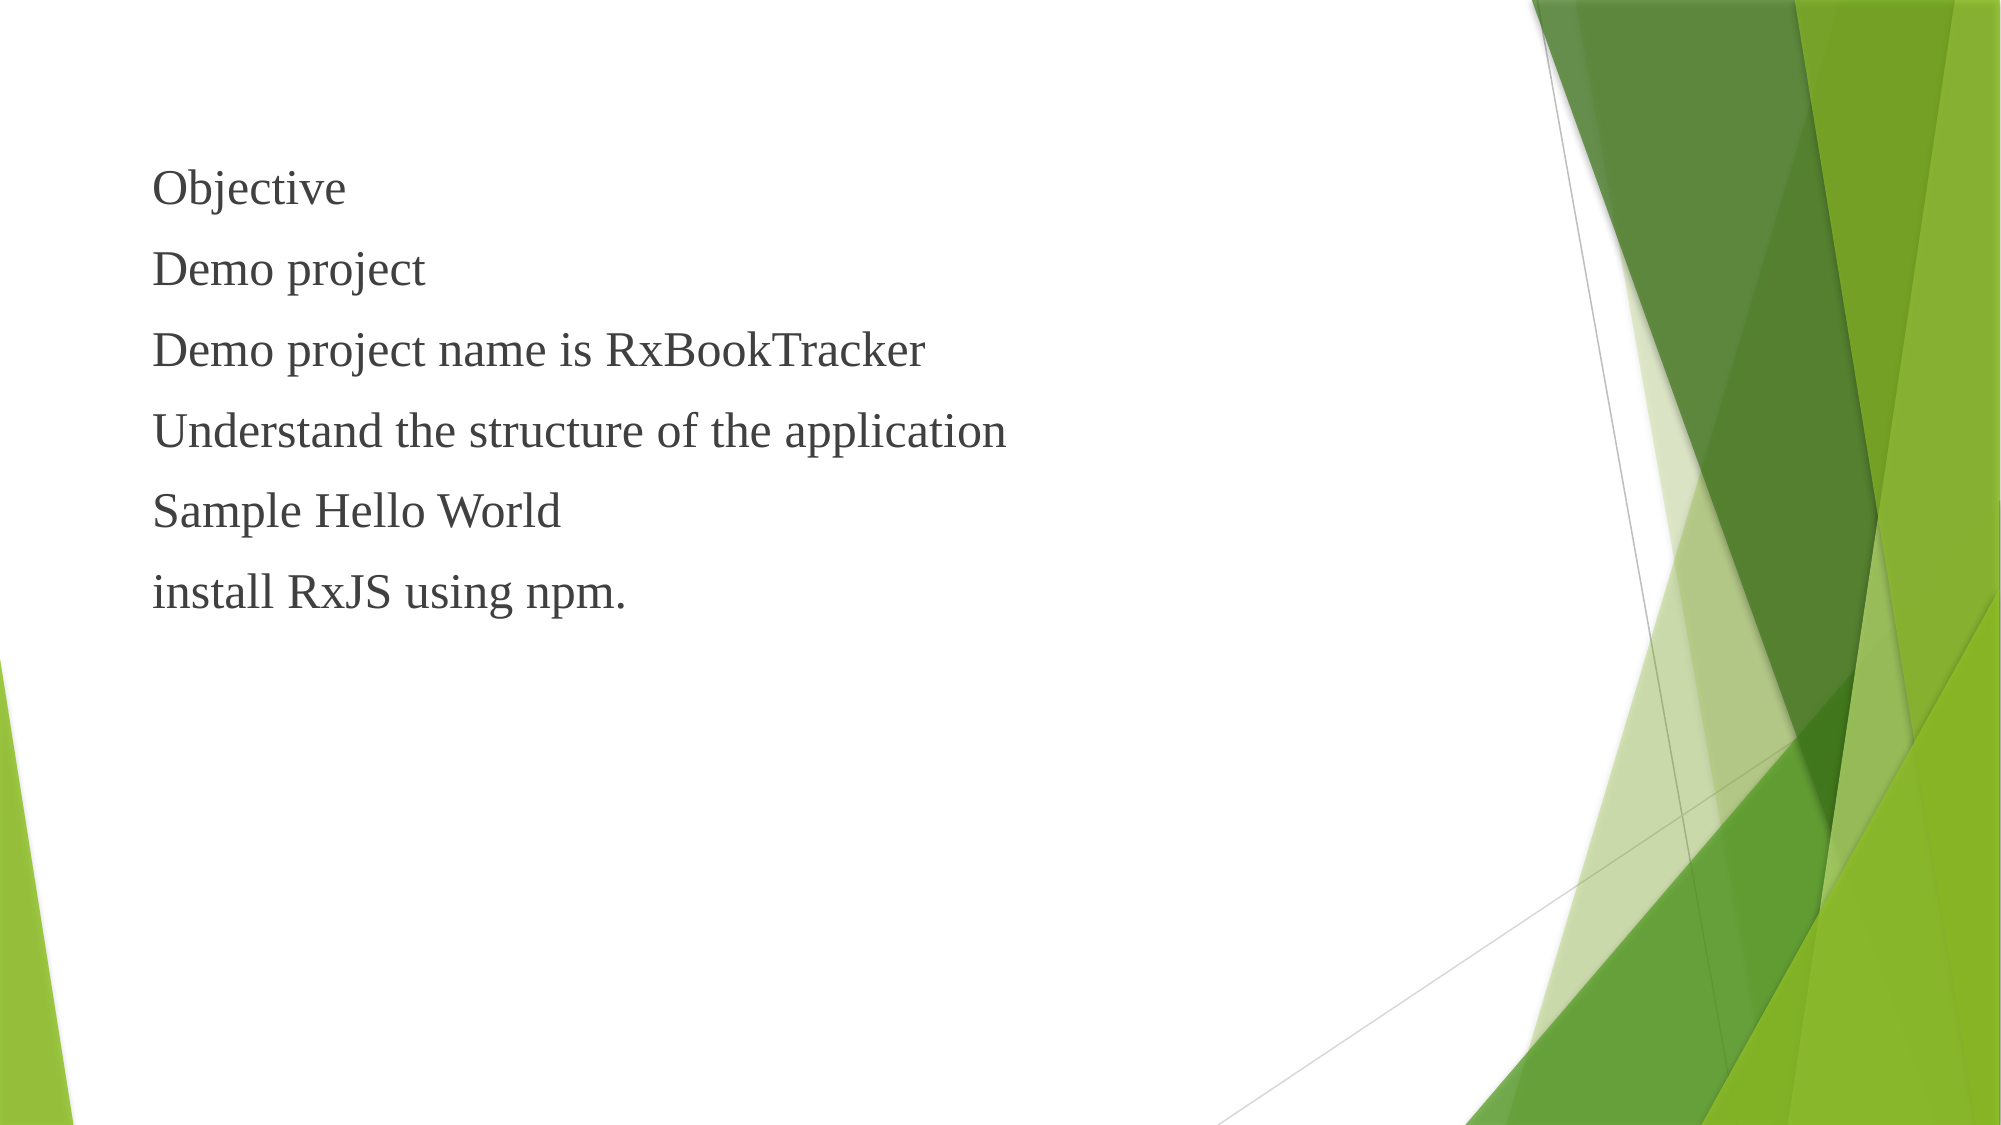

Objective
Demo project
Demo project name is RxBookTracker
Understand the structure of the application
Sample Hello World
install RxJS using npm.